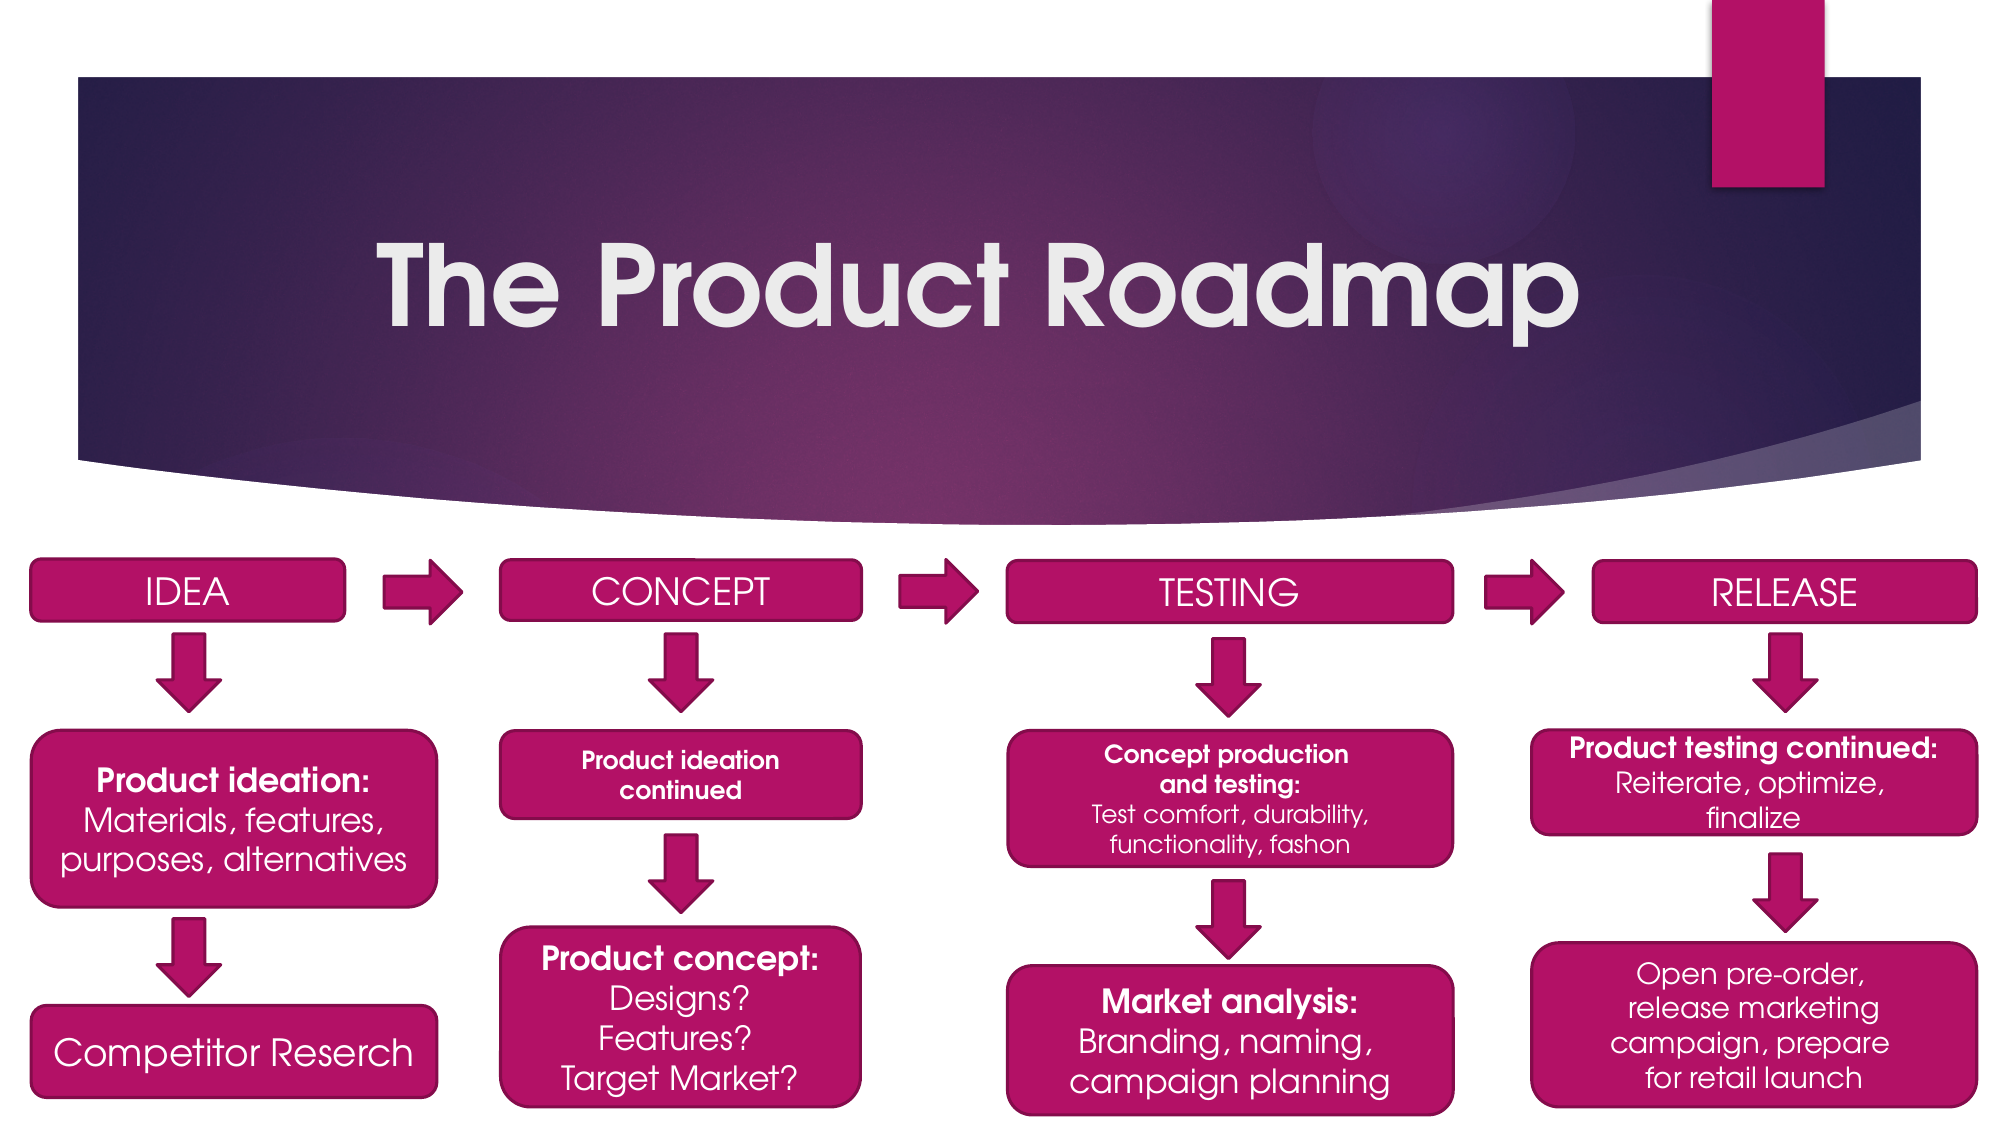

# The Product Roadmap
IDEA

CONCEPT

RELEASE
TESTING

Product testing continued:
Reiterate, optimize,
finalize
Product ideation:
Materials, features, purposes, alternatives
Concept production
and testing:
Test comfort, durability, functionality, fashon
Product ideation continued

Product concept:
Designs? Features?
Target Market?
Open pre-order,
release marketing campaign, prepare
for retail launch
Market analysis:
Branding, naming,
campaign planning
Competitor Reserch